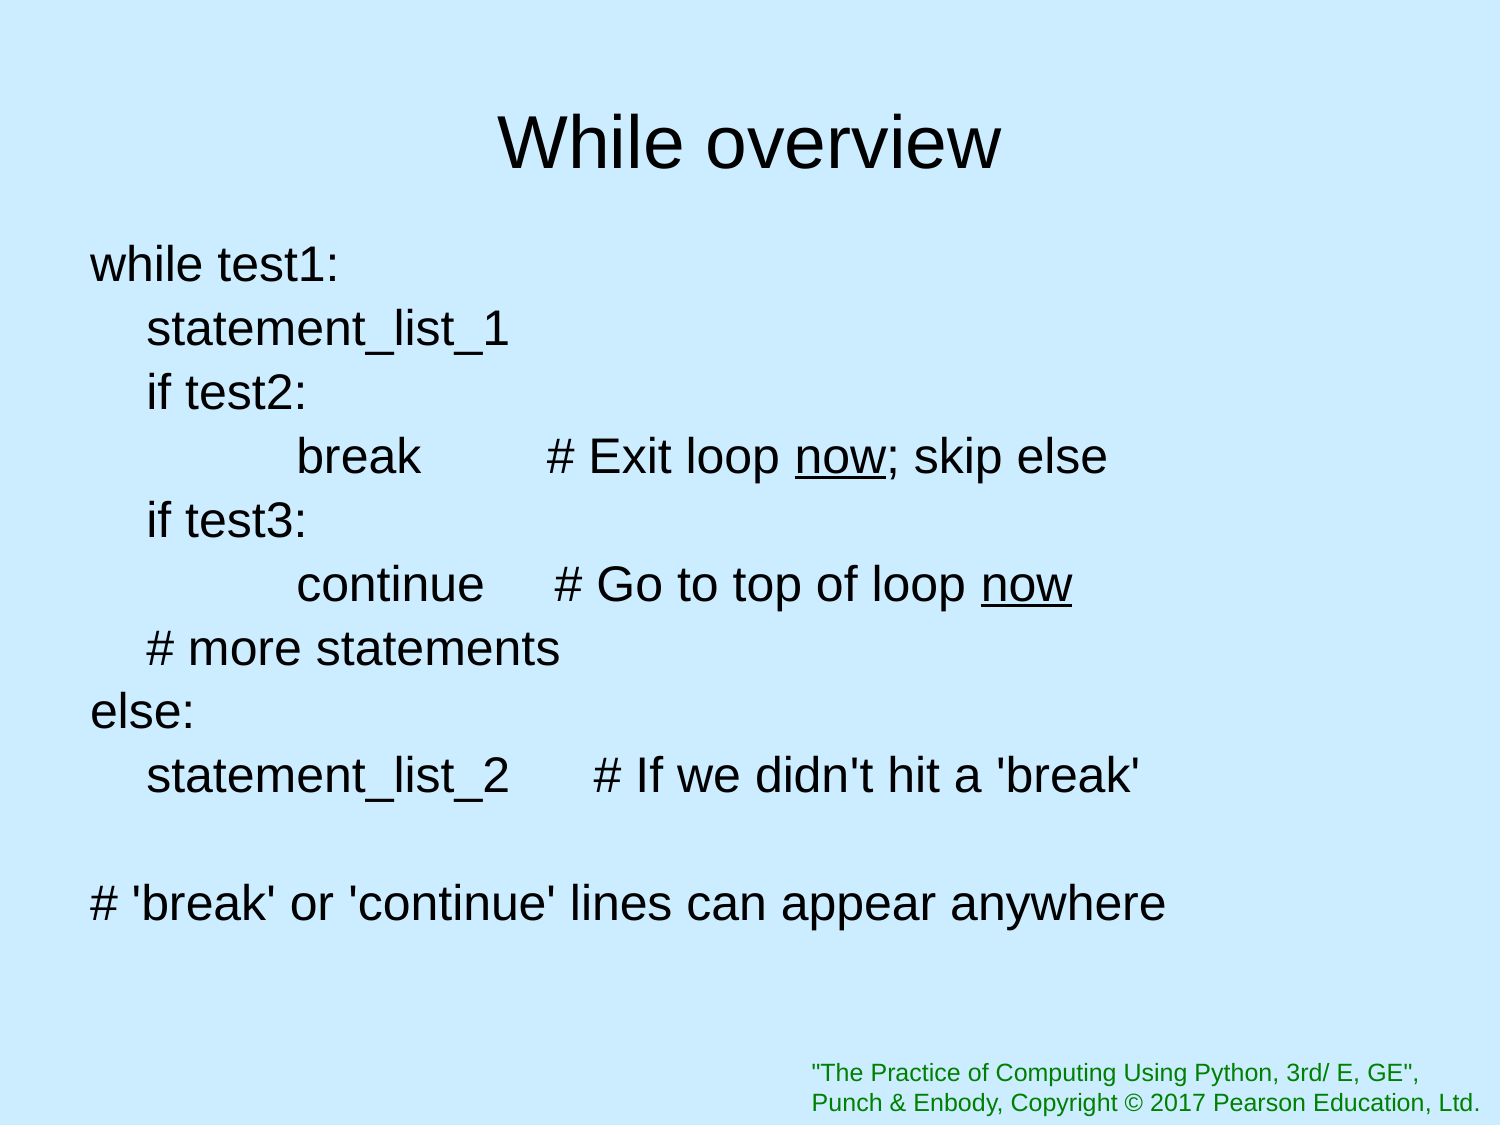

# While overview
while test1:
	statement_list_1
	if test2:
		break         # Exit loop now; skip else
	if test3:
		continue     # Go to top of loop now
	# more statements
else:
   	statement_list_2      # If we didn't hit a 'break'

# 'break' or 'continue' lines can appear anywhere